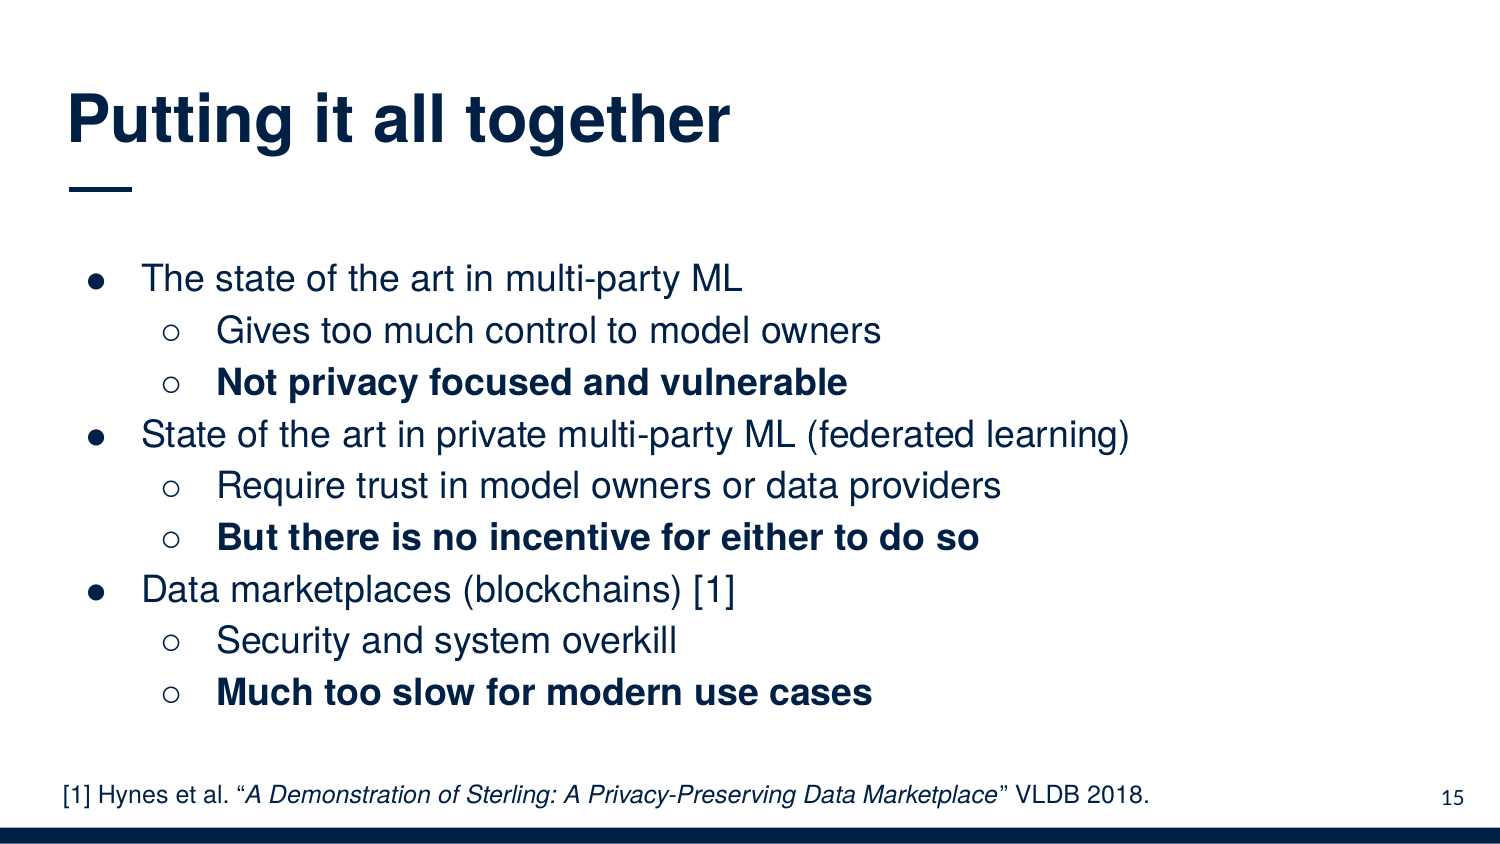

# Putting it all together
The state of the art in multi-party ML
Gives too much control to model owners
Not privacy focused and vulnerable
State of the art in private multi-party ML (federated learning)
Require trust in model owners or data providers
But there is no incentive for either to do so
Data marketplaces (blockchains) [1]
Security and system overkill
Much too slow for modern use cases

[1] Hynes et al. “A Demonstration of Sterling: A Privacy-Preserving Data Marketplace” VLDB 2018.
15